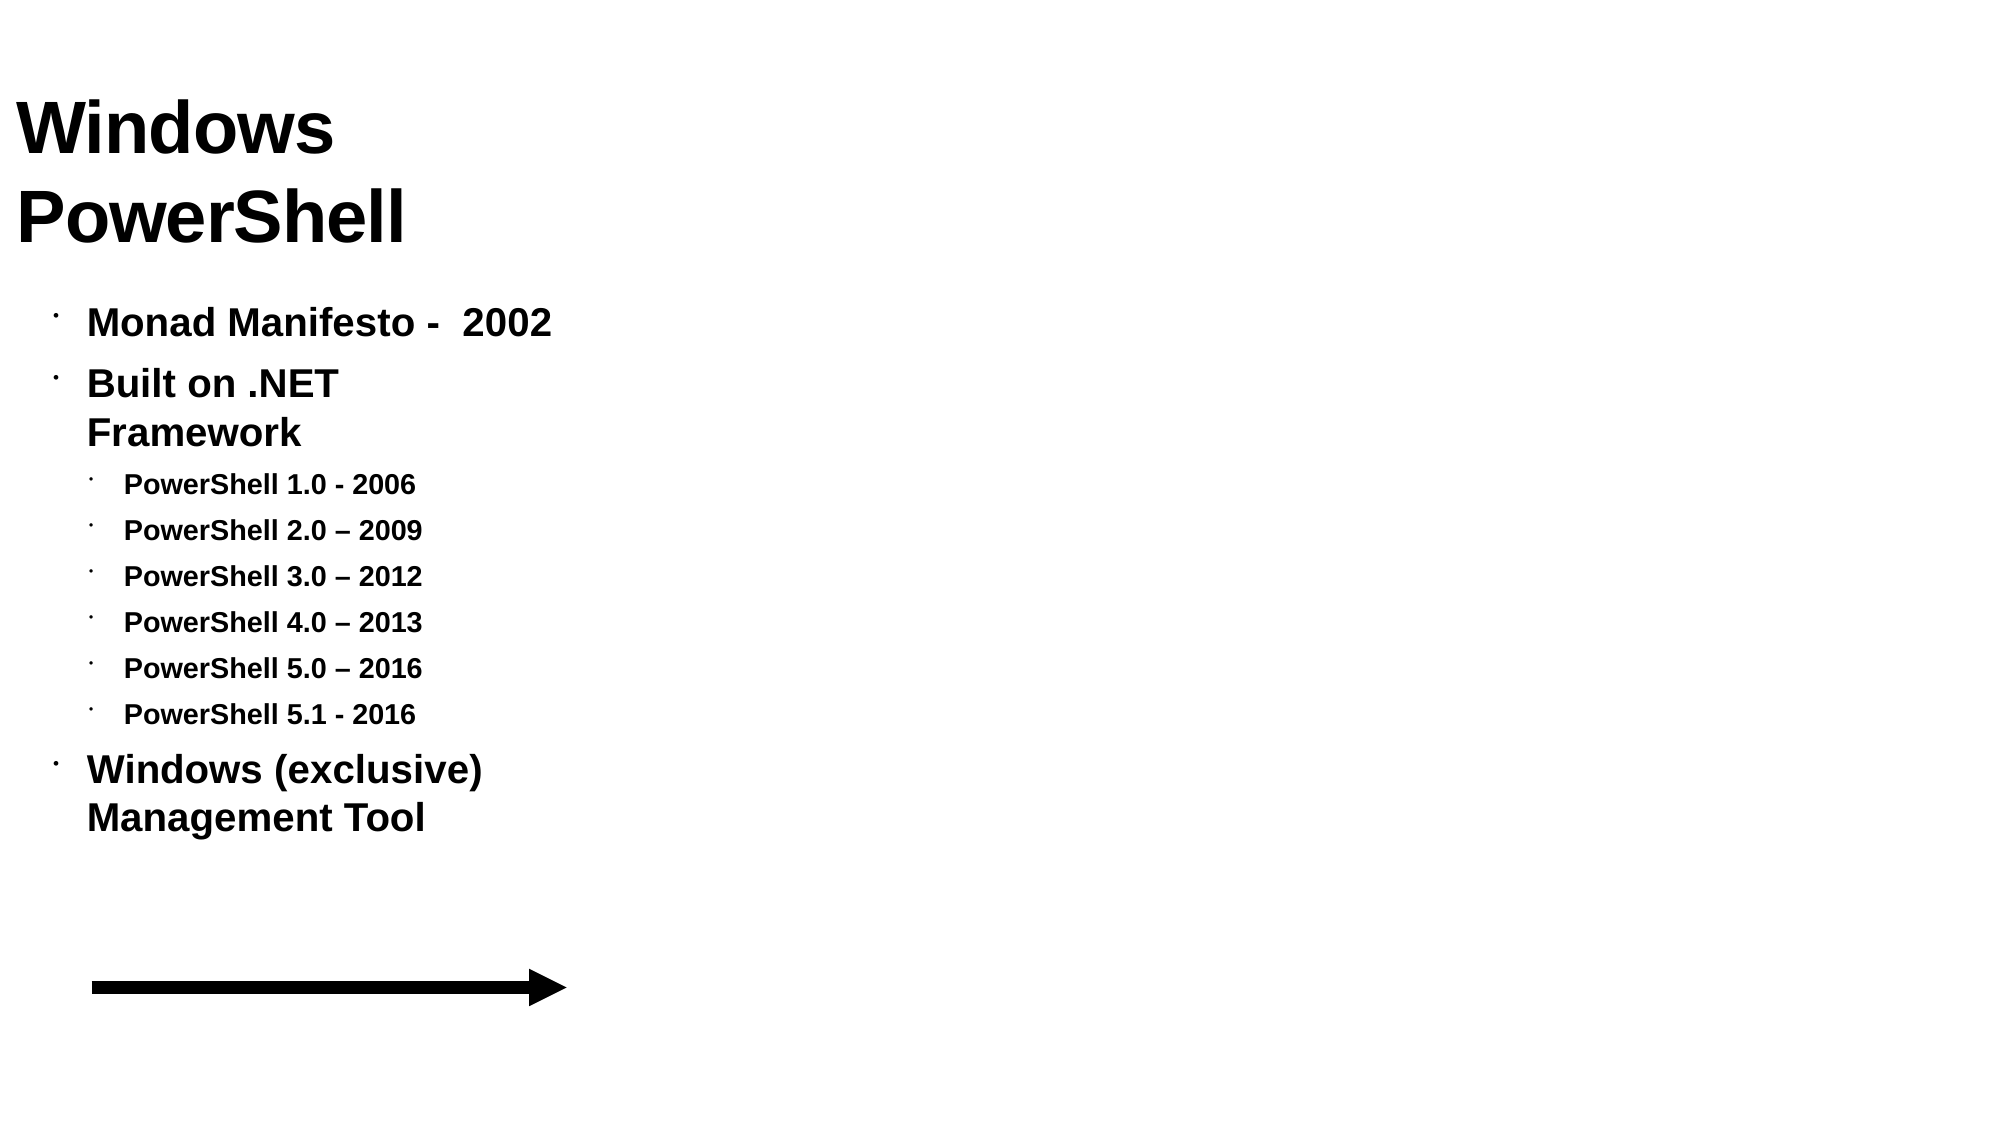

# Windows PowerShell
Monad Manifesto -  2002
Built on .NET Framework
PowerShell 1.0 - 2006
PowerShell 2.0 – 2009
PowerShell 3.0 – 2012
PowerShell 4.0 – 2013
PowerShell 5.0 – 2016
PowerShell 5.1 - 2016
Windows (exclusive) Management Tool